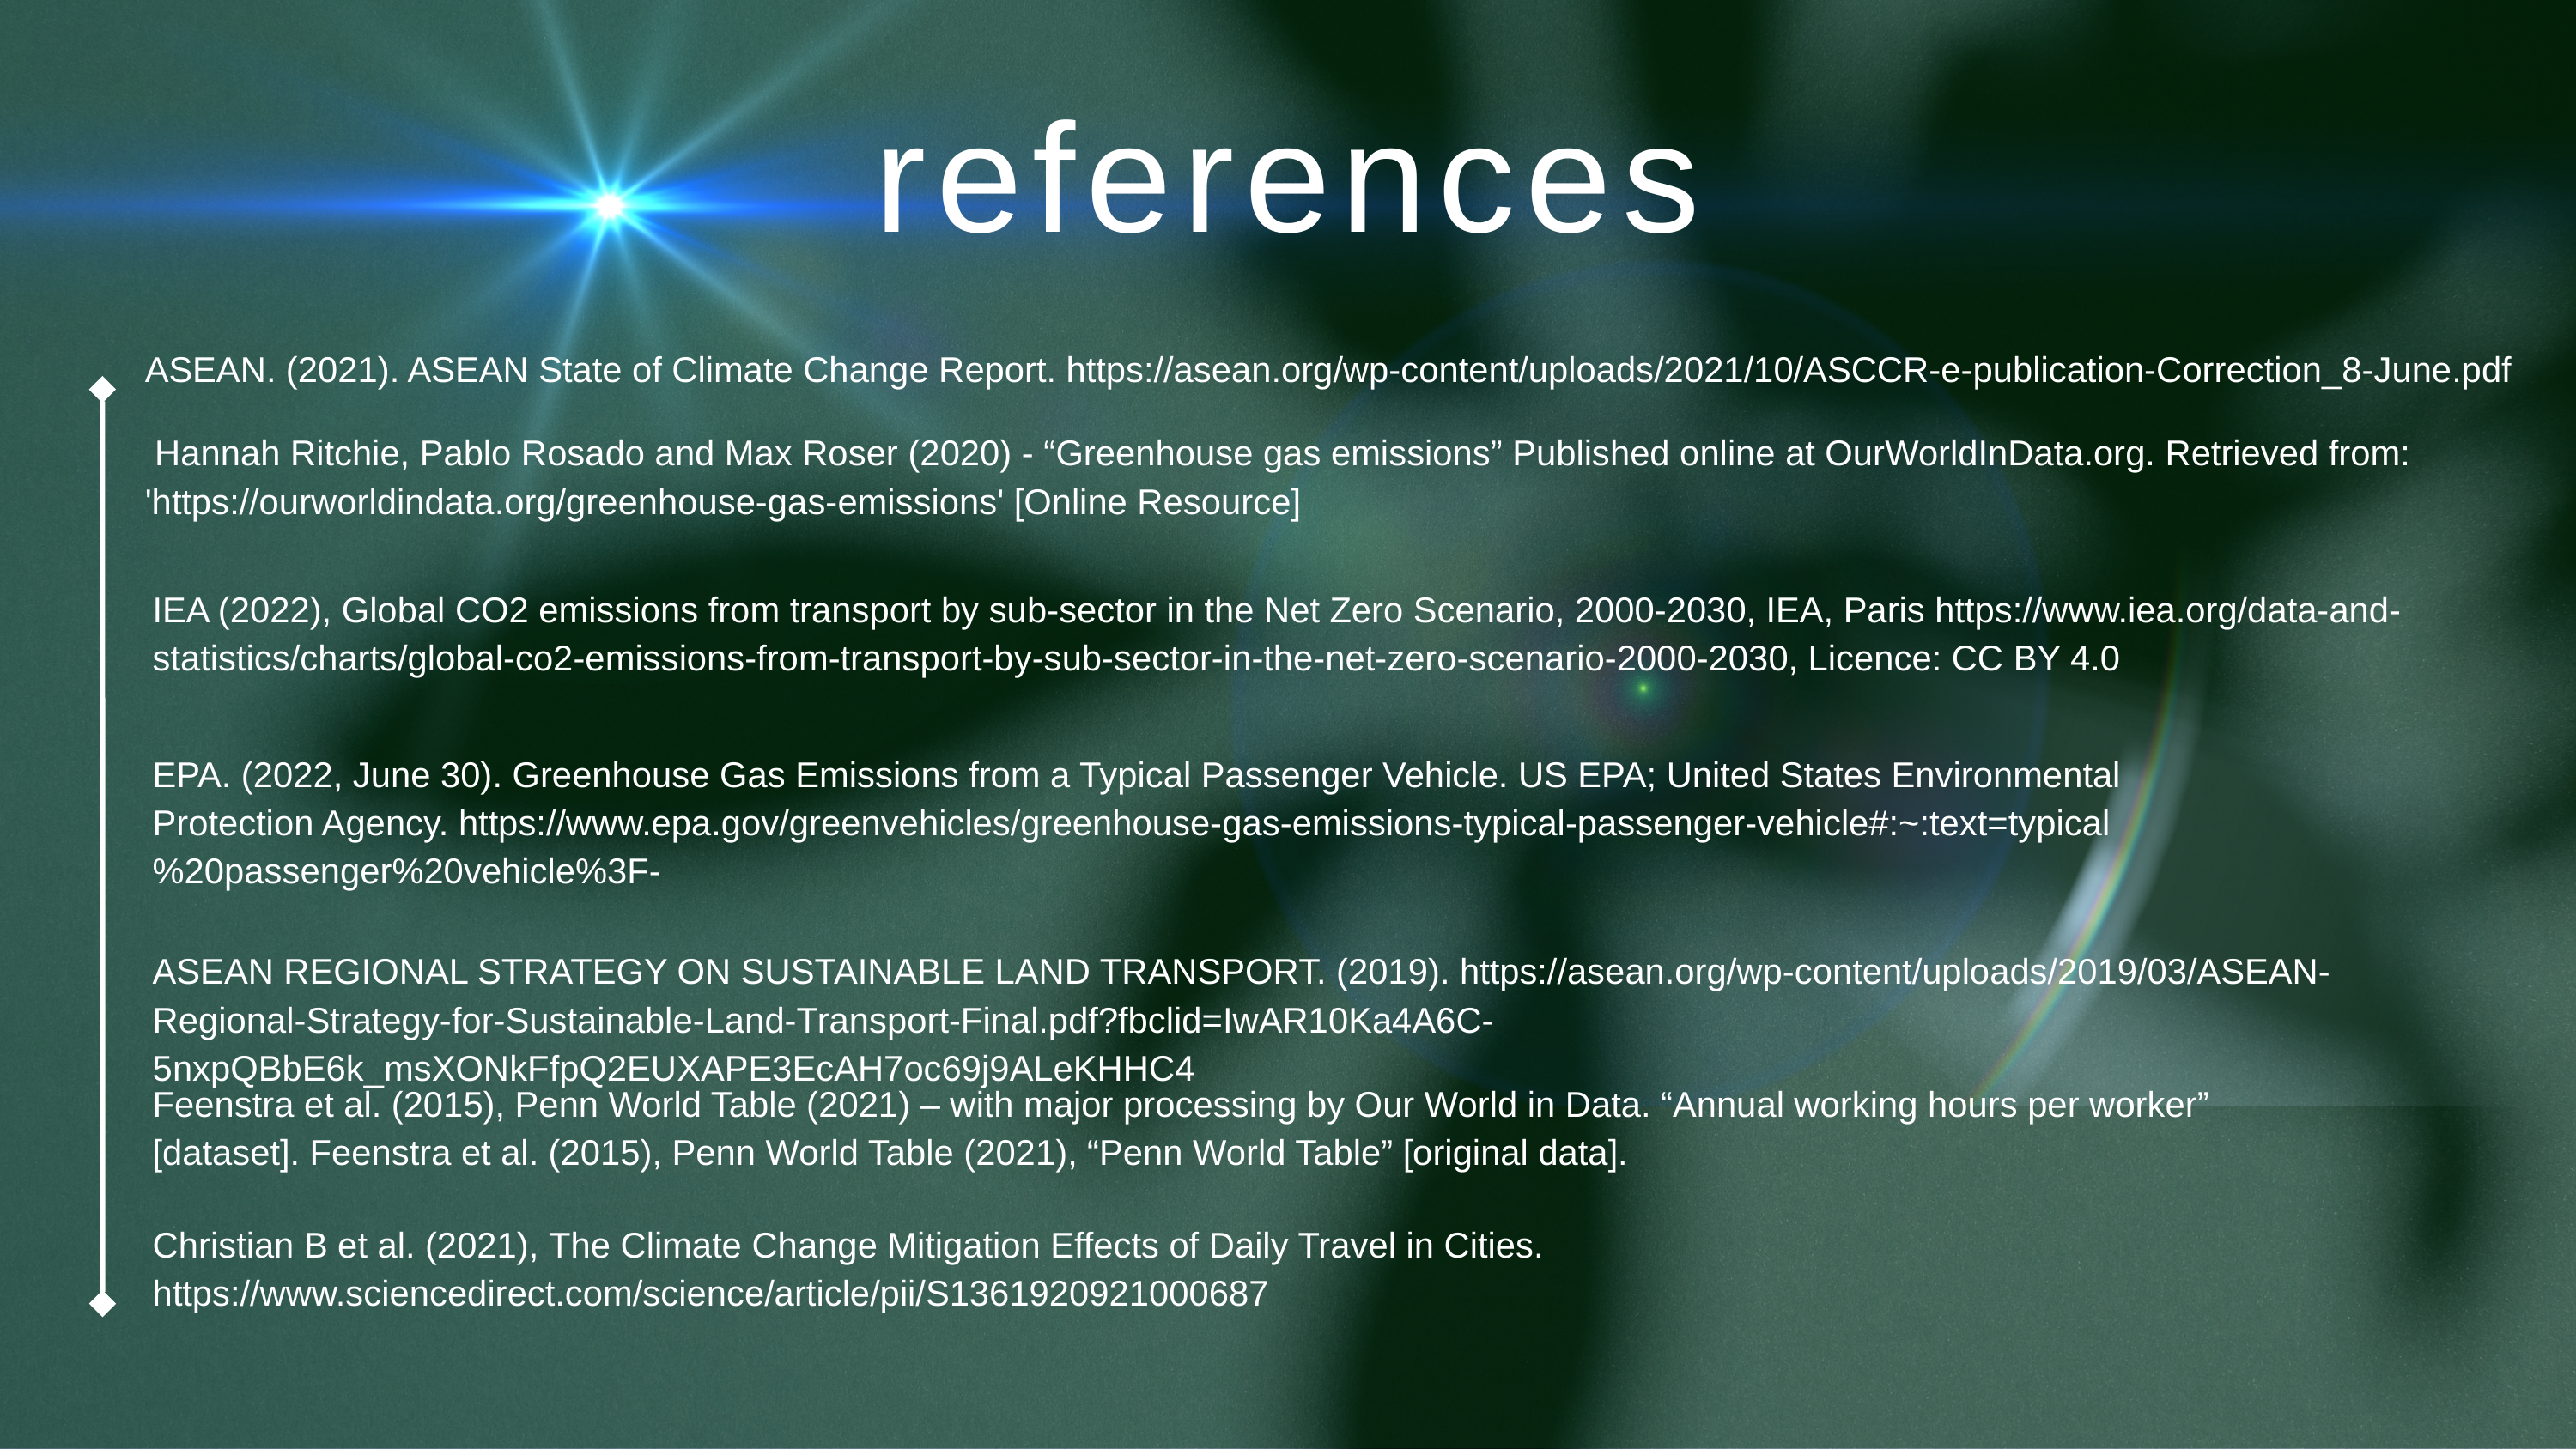

references
ASEAN. (2021). ASEAN State of Climate Change Report. https://asean.org/wp-content/uploads/2021/10/ASCCR-e-publication-Correction_8-June.pdf

 Hannah Ritchie, Pablo Rosado and Max Roser (2020) - “Greenhouse gas emissions” Published online at OurWorldInData.org. Retrieved from: 'https://ourworldindata.org/greenhouse-gas-emissions' [Online Resource]
IEA (2022), Global CO2 emissions from transport by sub-sector in the Net Zero Scenario, 2000-2030, IEA, Paris https://www.iea.org/data-and-statistics/charts/global-co2-emissions-from-transport-by-sub-sector-in-the-net-zero-scenario-2000-2030, Licence: CC BY 4.0
EPA. (2022, June 30). Greenhouse Gas Emissions from a Typical Passenger Vehicle. US EPA; United States Environmental Protection Agency. https://www.epa.gov/greenvehicles/greenhouse-gas-emissions-typical-passenger-vehicle#:~:text=typical%20passenger%20vehicle%3F-
ASEAN REGIONAL STRATEGY ON SUSTAINABLE LAND TRANSPORT. (2019). https://asean.org/wp-content/uploads/2019/03/ASEAN-Regional-Strategy-for-Sustainable-Land-Transport-Final.pdf?fbclid=IwAR10Ka4A6C-5nxpQBbE6k_msXONkFfpQ2EUXAPE3EcAH7oc69j9ALeKHHC4
Feenstra et al. (2015), Penn World Table (2021) – with major processing by Our World in Data. “Annual working hours per worker” [dataset]. Feenstra et al. (2015), Penn World Table (2021), “Penn World Table” [original data].
Christian B et al. (2021), The Climate Change Mitigation Effects of Daily Travel in Cities. https://www.sciencedirect.com/science/article/pii/S1361920921000687